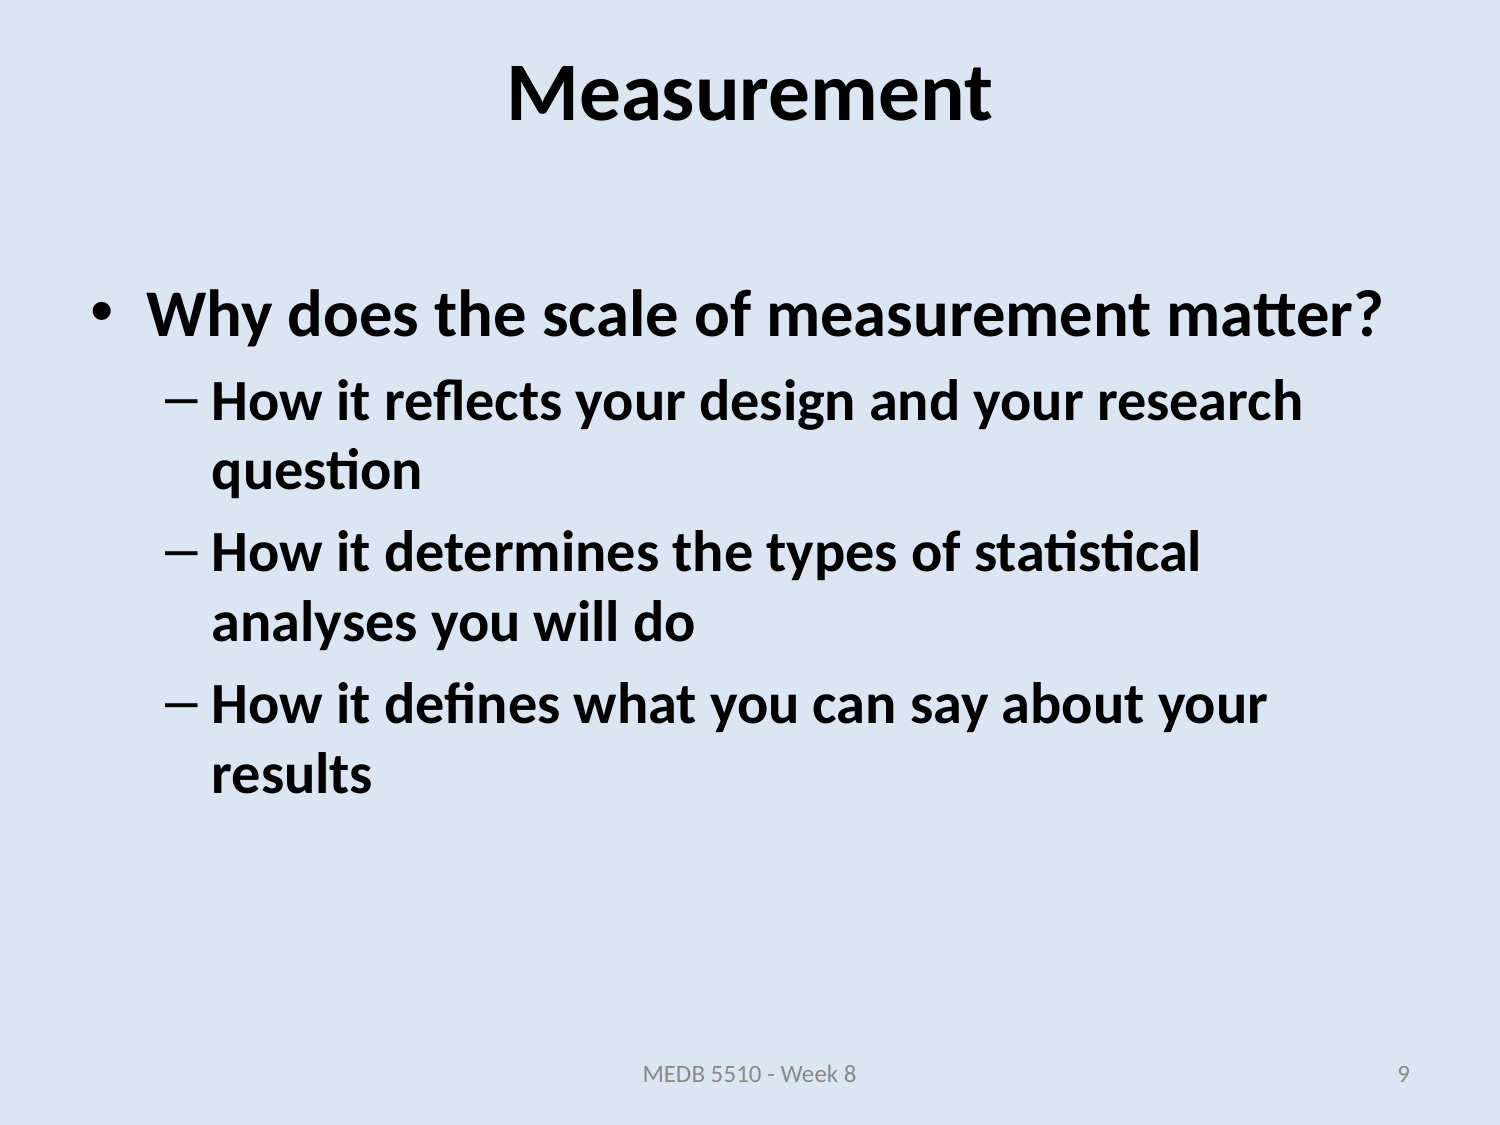

Why does the scale of measurement matter?
How it reflects your design and your research question
How it determines the types of statistical analyses you will do
How it defines what you can say about your results
Measurement
MEDB 5510 - Week 8
9